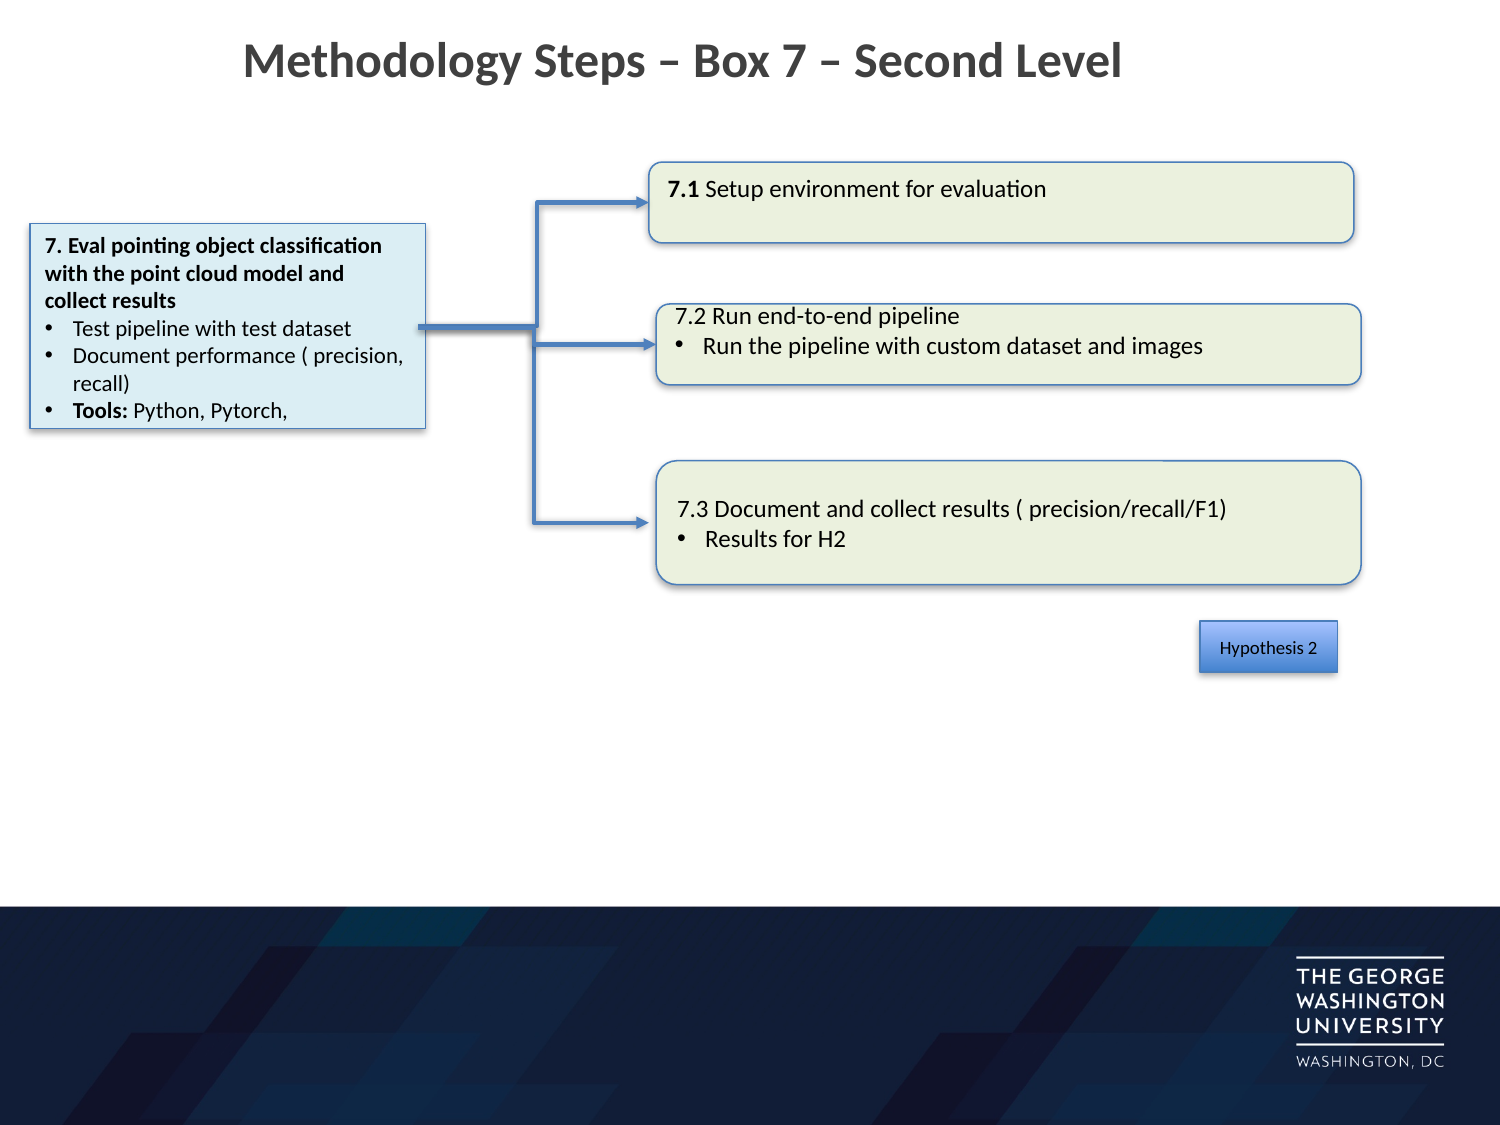

Methodology Steps – Box 7 – Second Level
7.1 Setup environment for evaluation

7. Eval pointing object classification with the point cloud model and collect results
Test pipeline with test dataset
Document performance ( precision, recall)
Tools: Python, Pytorch,
7.2 Run end-to-end pipeline
Run the pipeline with custom dataset and images

7.3 Document and collect results ( precision/recall/F1)
Results for H2
Hypothesis 2